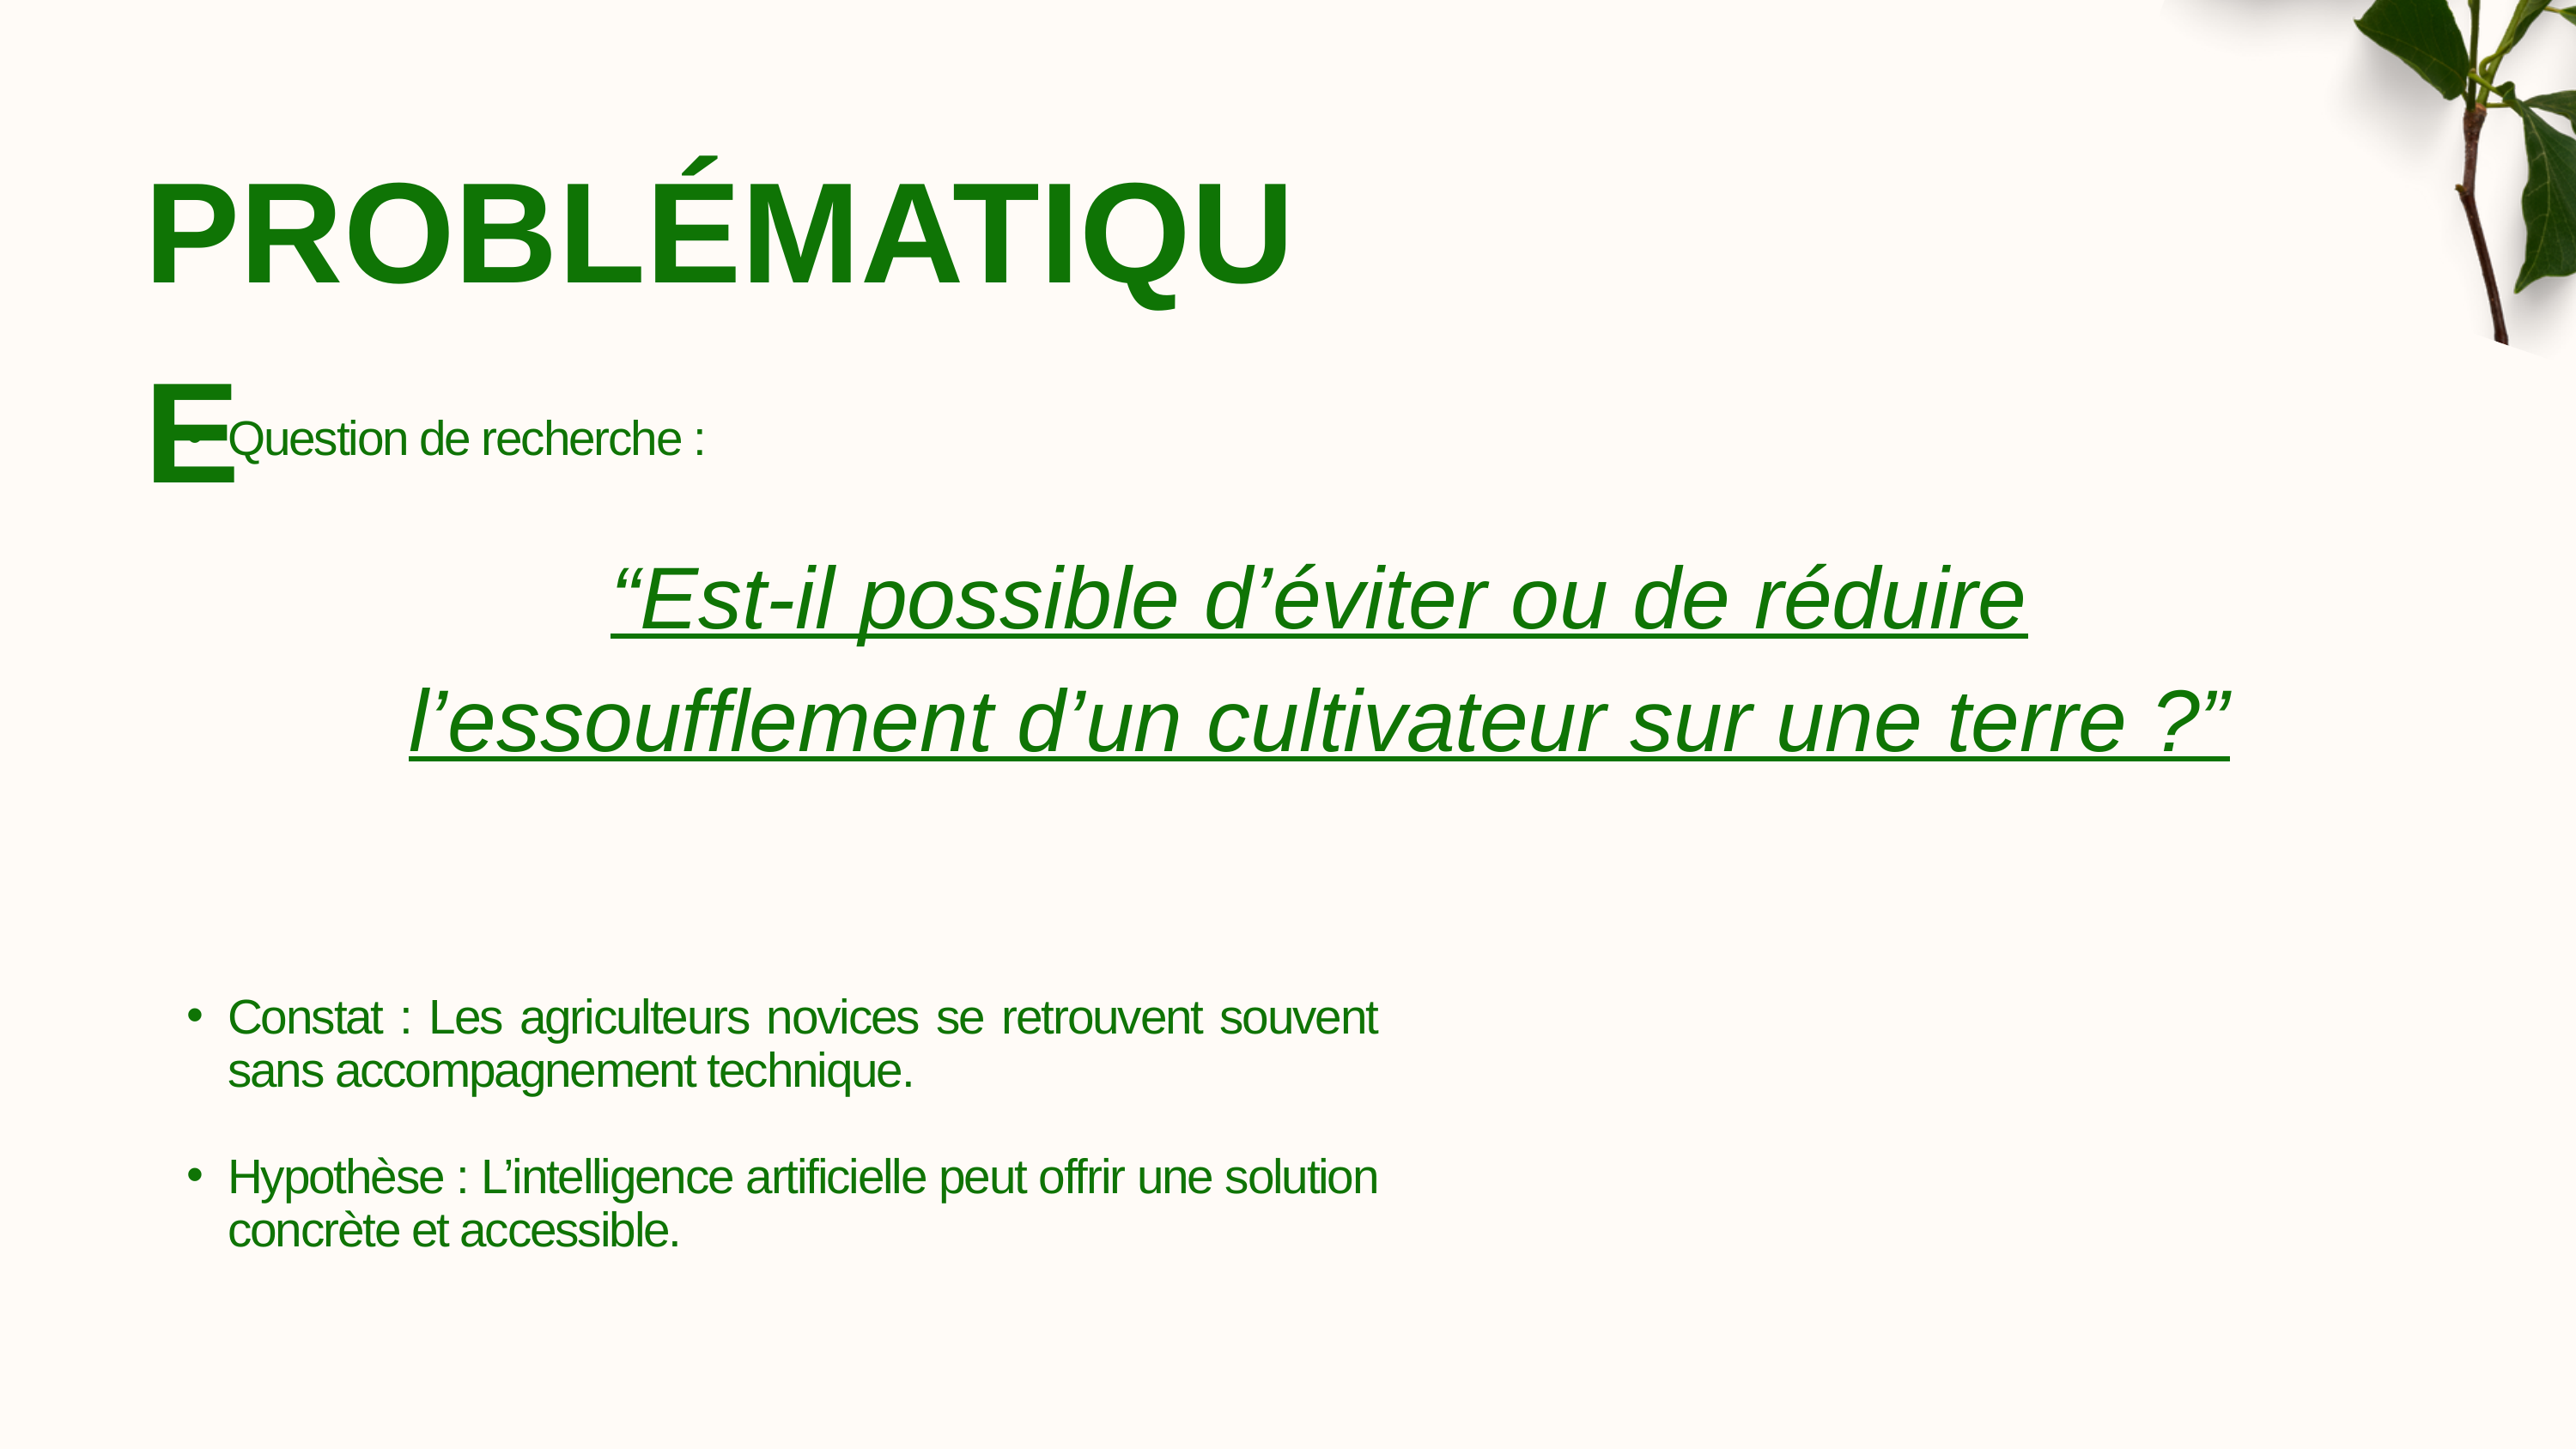

PROBLÉMATIQUE
Question de recherche :

“Est-il possible d’éviter ou de réduire l’essoufflement d’un cultivateur sur une terre ?”

Constat : Les agriculteurs novices se retrouvent souvent sans accompagnement technique.

Hypothèse : L’intelligence artificielle peut offrir une solution concrète et accessible.